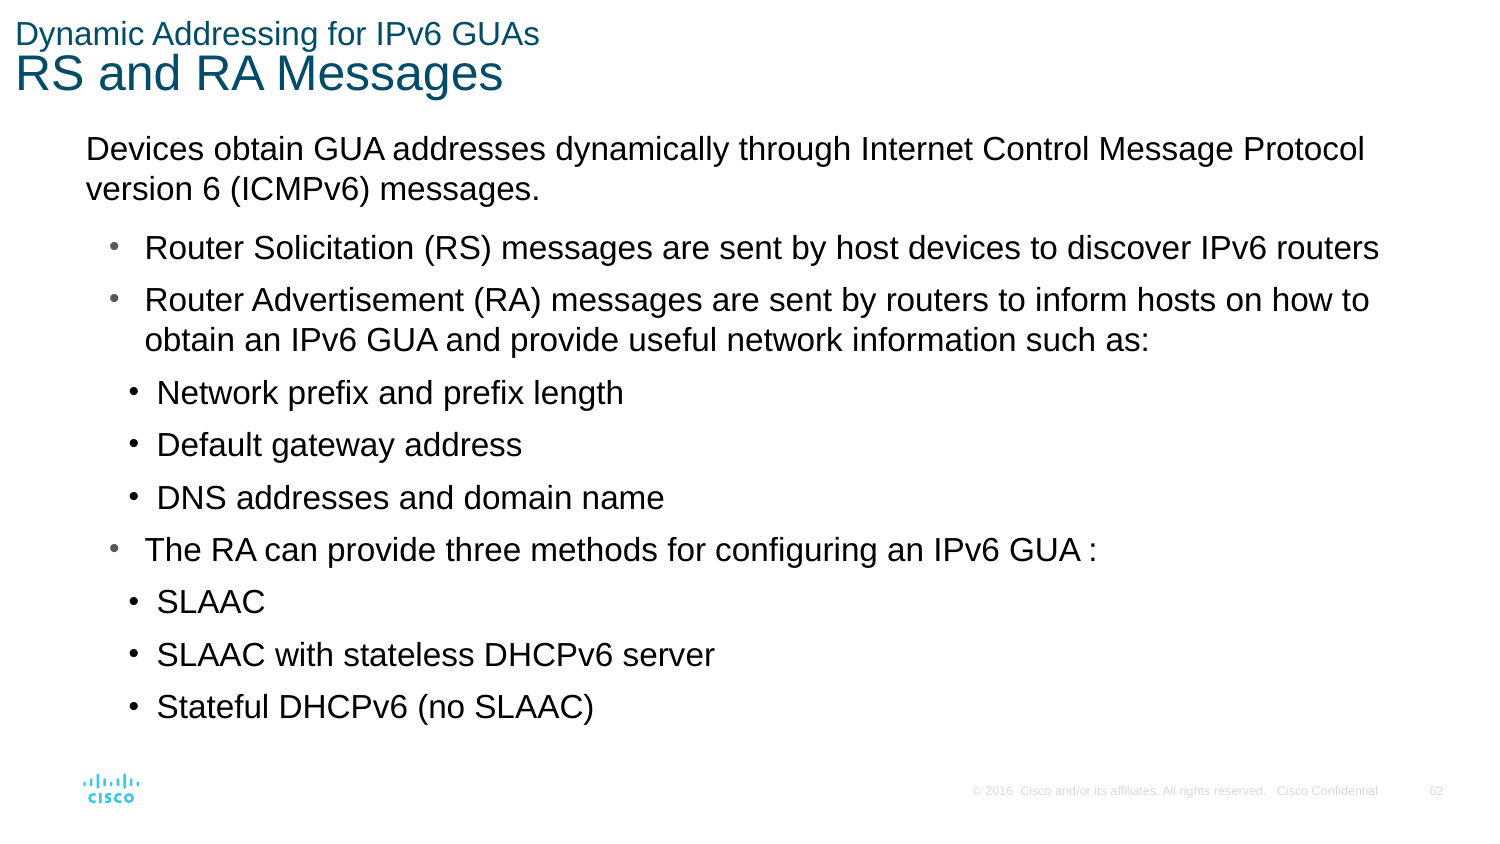

# Dynamic Addressing for IPv6 GUAs RS and RA Messages
Devices obtain GUA addresses dynamically through Internet Control Message Protocol version 6 (ICMPv6) messages.
Router Solicitation (RS) messages are sent by host devices to discover IPv6 routers
Router Advertisement (RA) messages are sent by routers to inform hosts on how to obtain an IPv6 GUA and provide useful network information such as:
Network prefix and prefix length
Default gateway address
DNS addresses and domain name
The RA can provide three methods for configuring an IPv6 GUA :
SLAAC
SLAAC with stateless DHCPv6 server
Stateful DHCPv6 (no SLAAC)